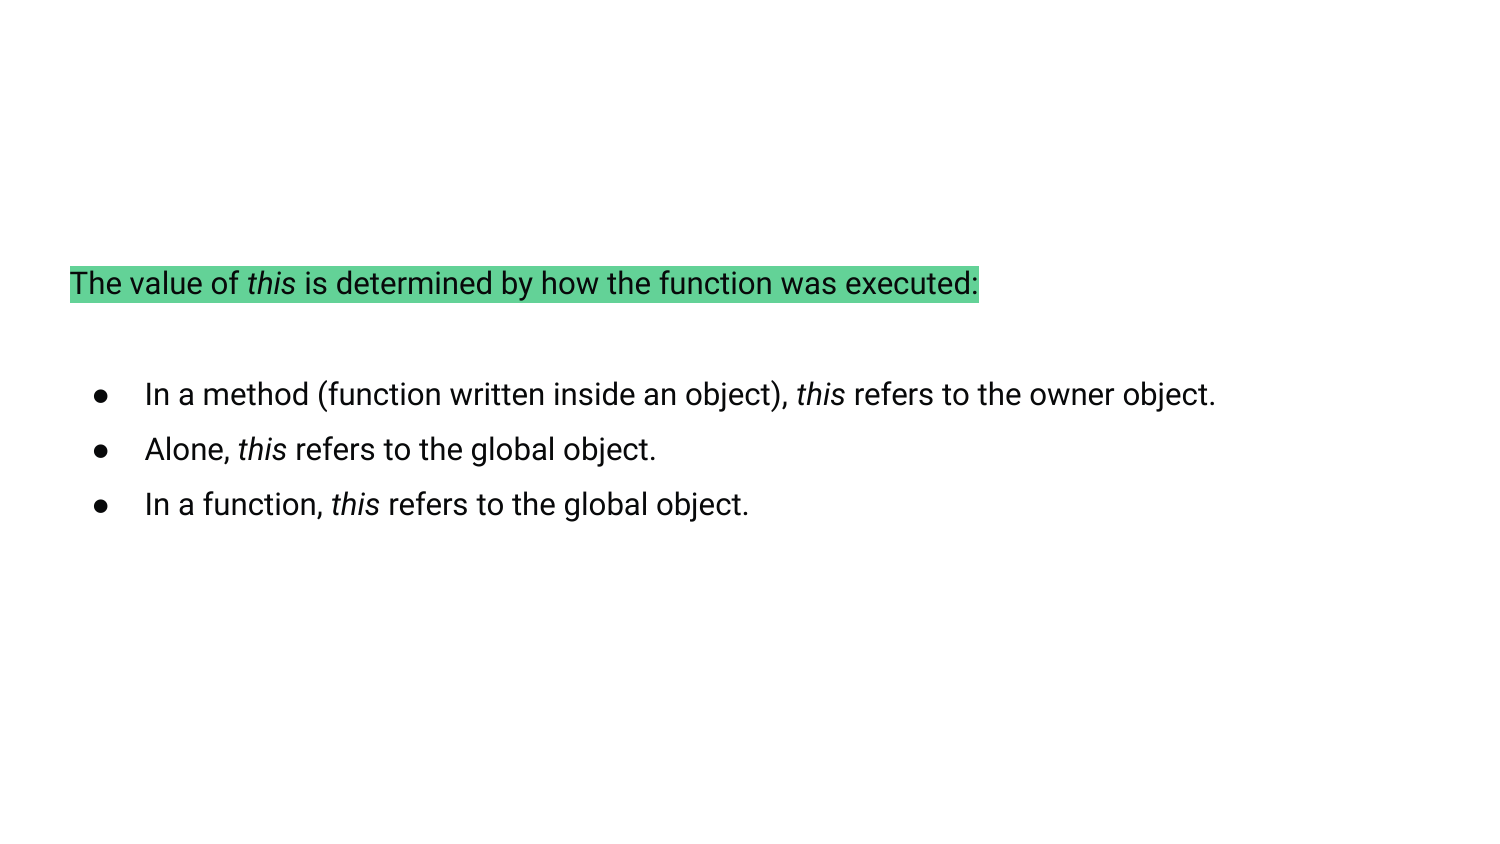

The value of this is determined by how the function was executed:

In a method (function written inside an object), this refers to the owner object.
Alone, this refers to the global object.
In a function, this refers to the global object.